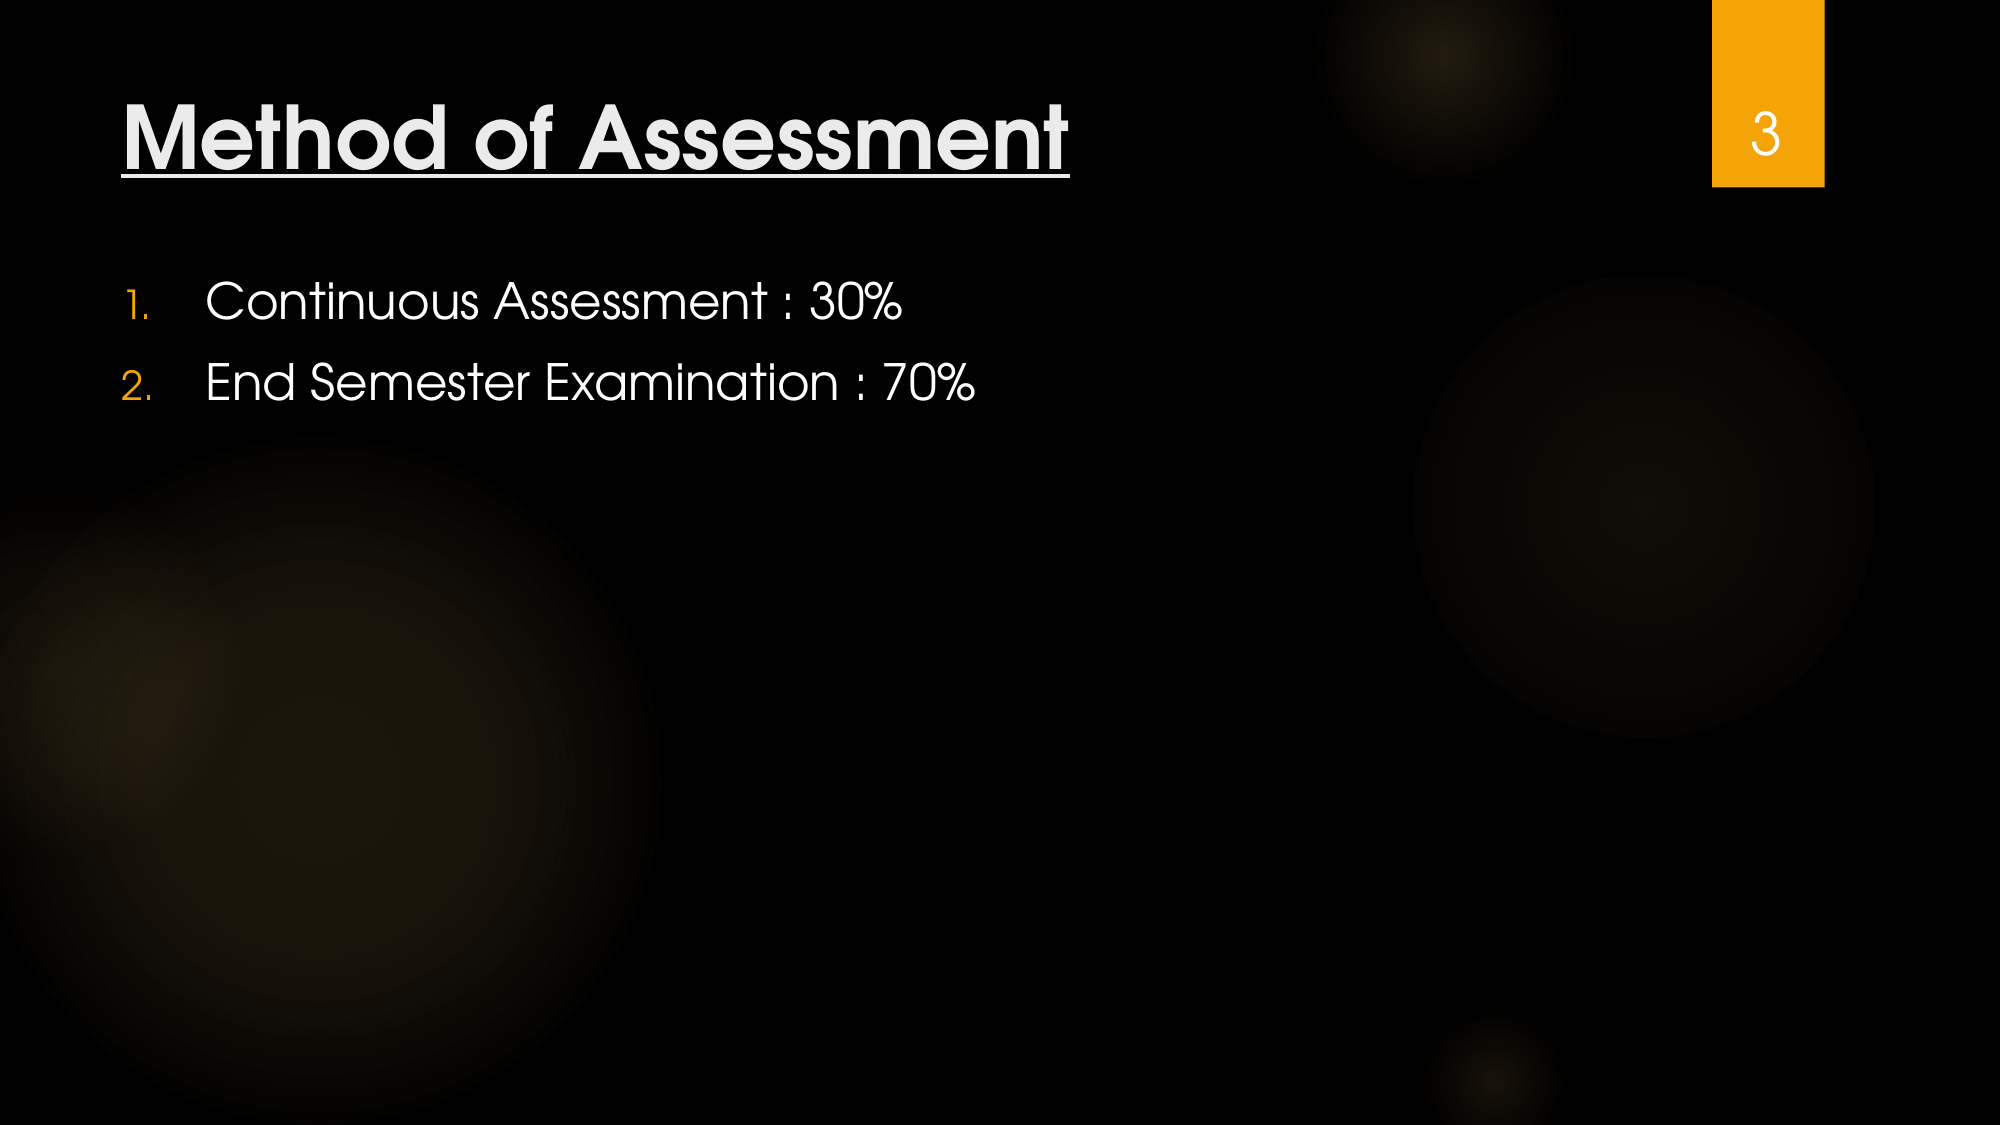

3
# Method of Assessment
Continuous Assessment : 30%
End Semester Examination : 70%